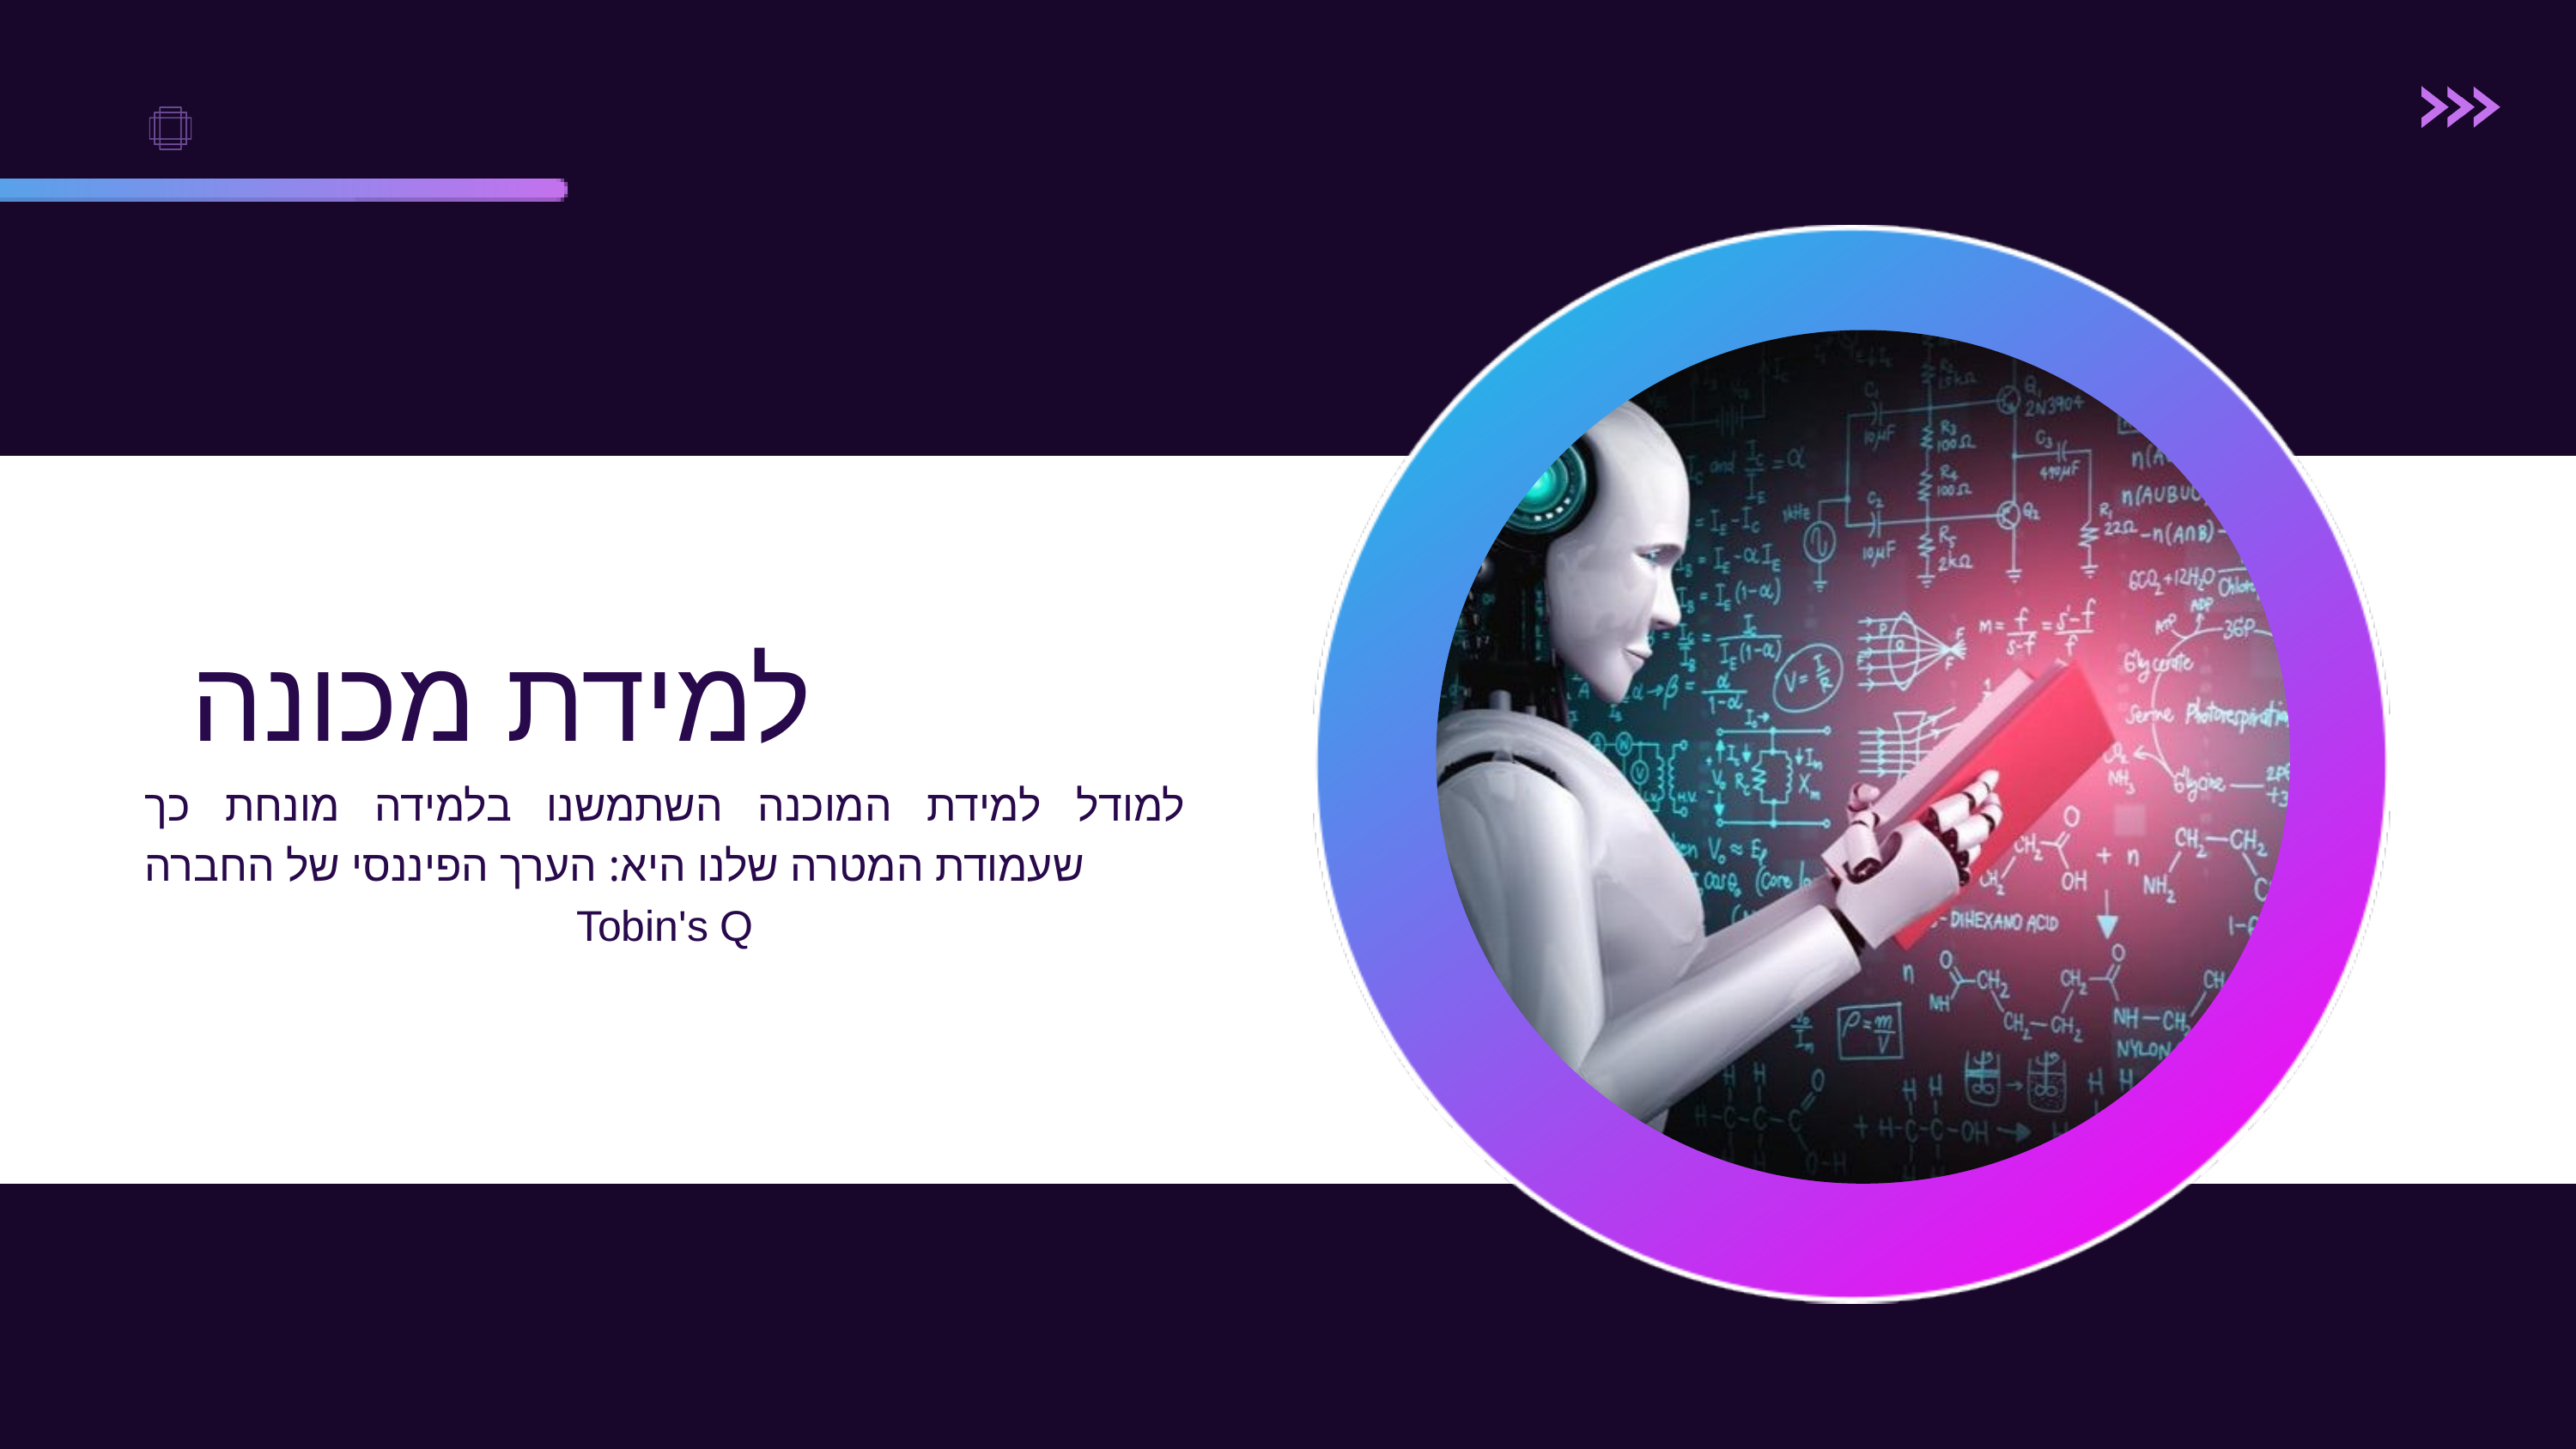

למידת מכונה
למודל למידת המוכנה השתמשנו בלמידה מונחת כך שעמודת המטרה שלנו היא: הערך הפיננסי של החברה
Tobin's Q